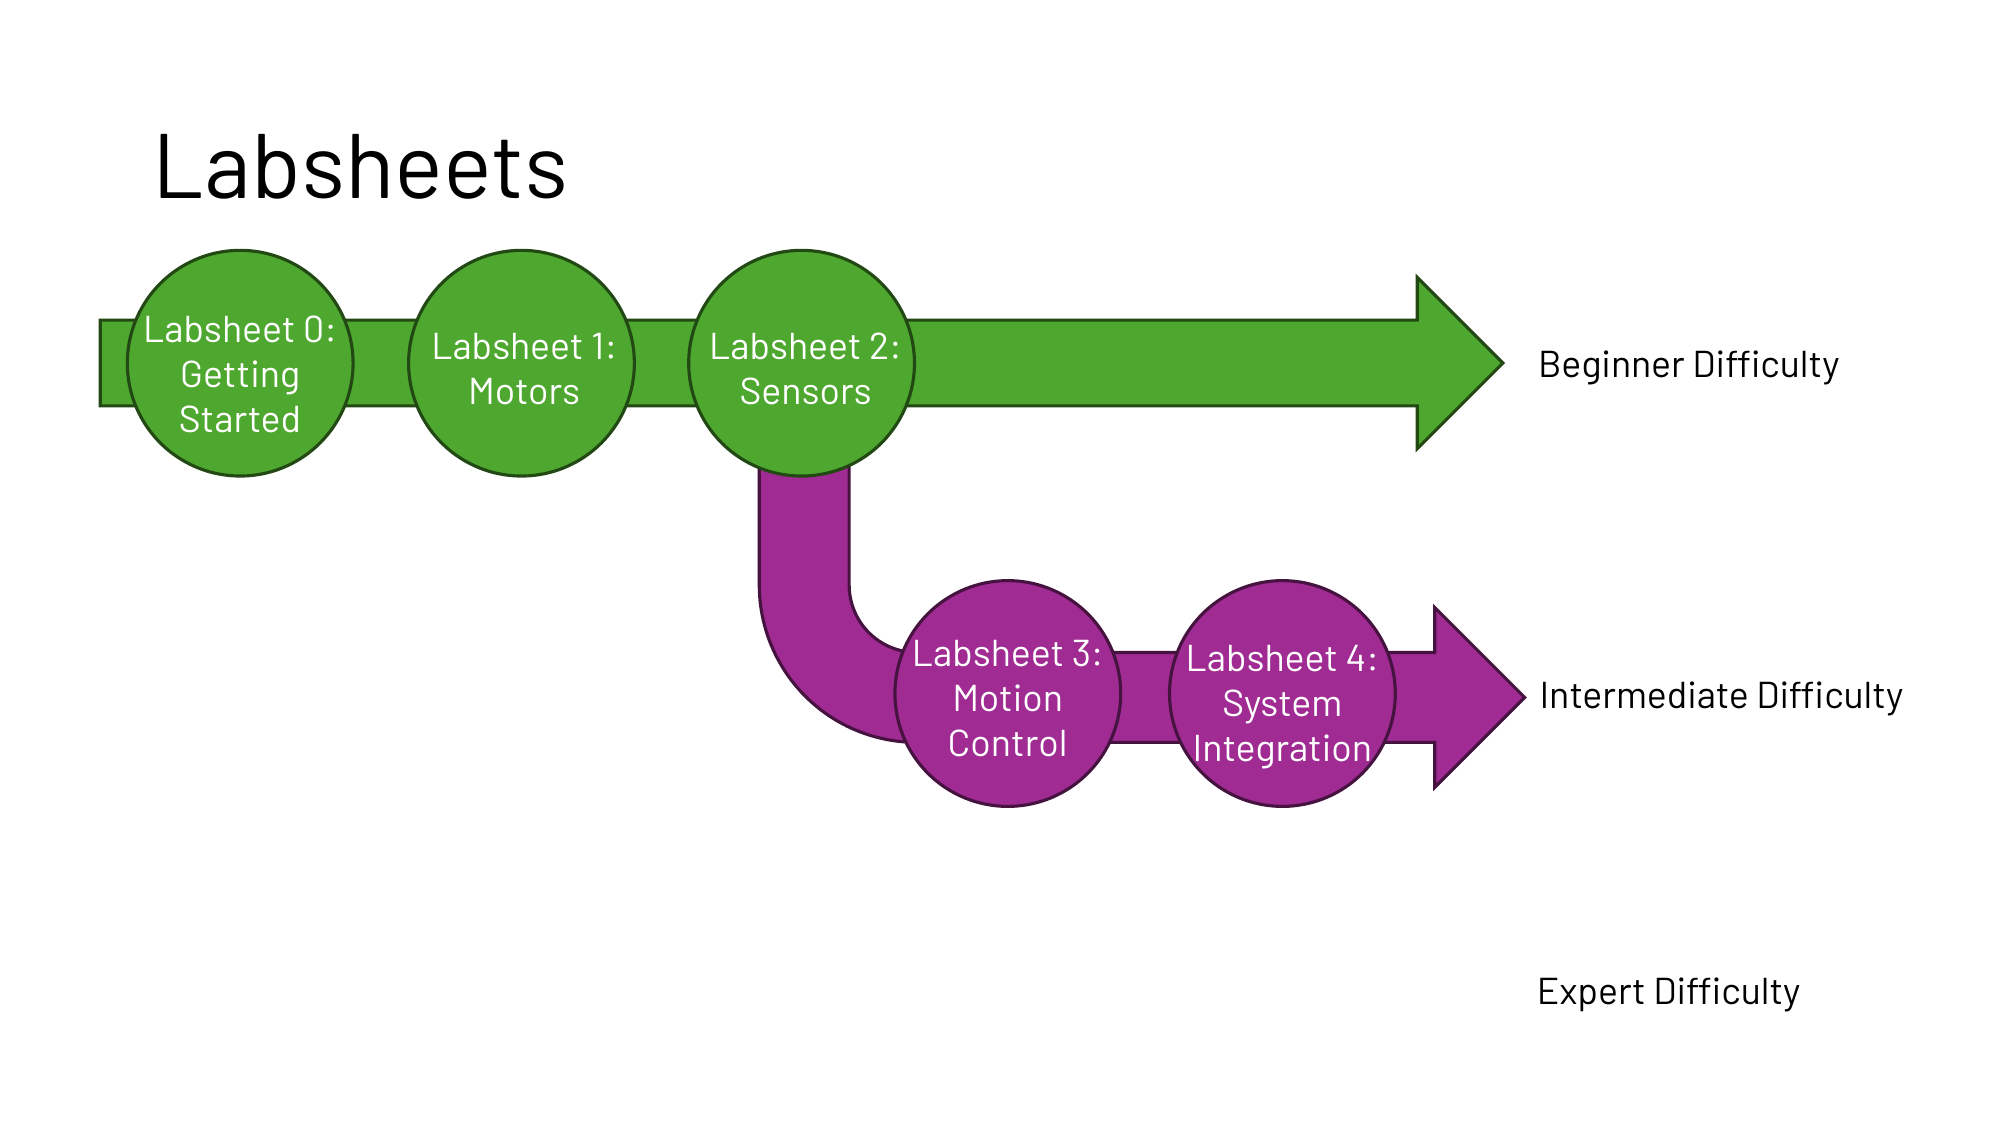

# Labsheets

Labsheet 2:
Sensors

Labsheet 0:
Getting Started

Labsheet 1:
Motors

Beginner Difficulty

Labsheet 4: System Integration

Labsheet 3:
Motion Control
Intermediate Difficulty
Expert Difficulty